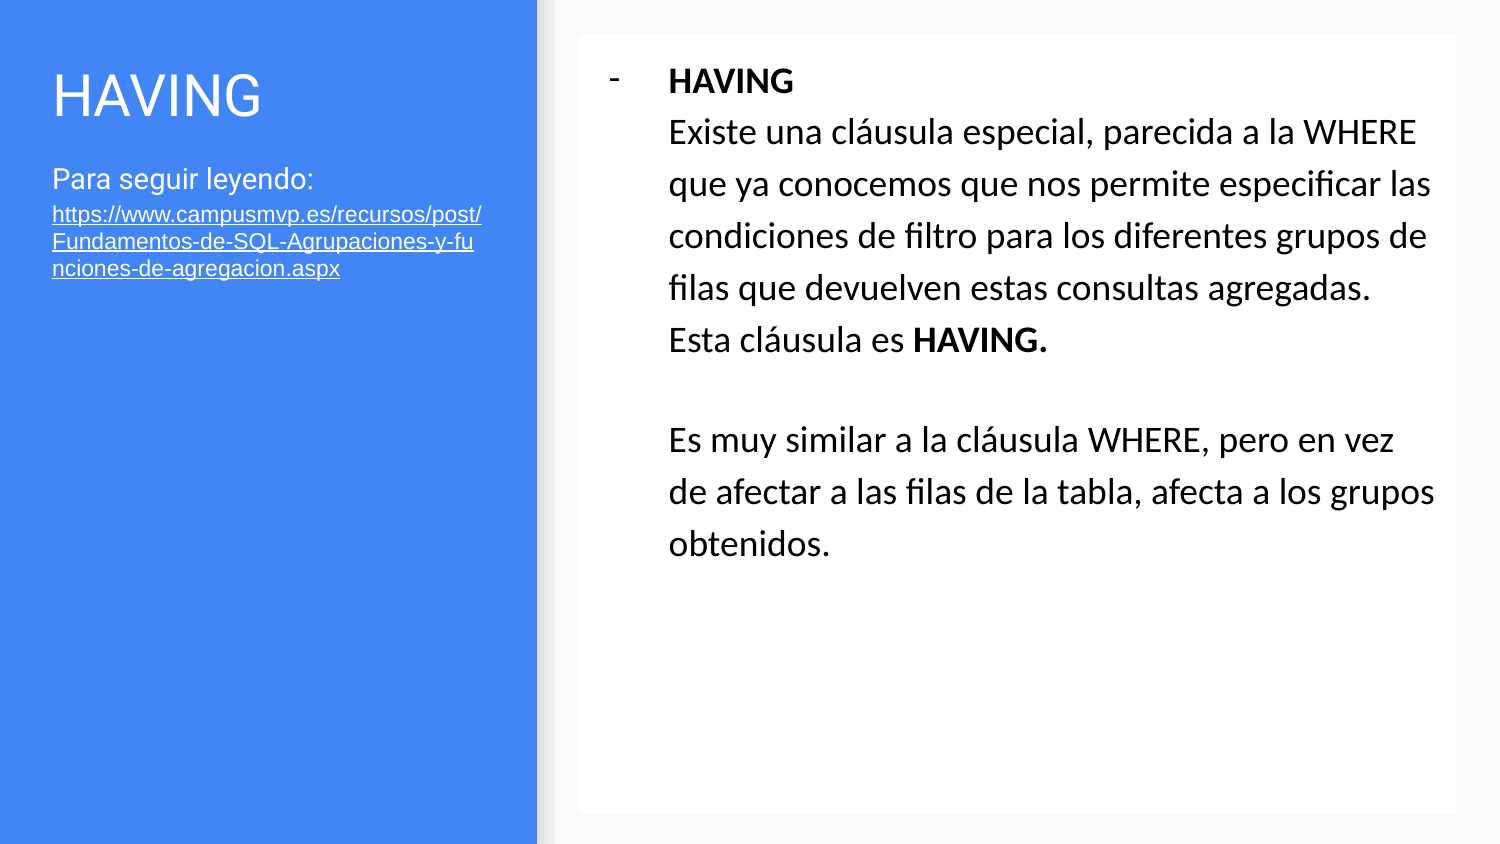

HAVING
Existe una cláusula especial, parecida a la WHERE que ya conocemos que nos permite especificar las condiciones de filtro para los diferentes grupos de filas que devuelven estas consultas agregadas. Esta cláusula es HAVING.
Es muy similar a la cláusula WHERE, pero en vez de afectar a las filas de la tabla, afecta a los grupos obtenidos.
# HAVING
Para seguir leyendo:
https://www.campusmvp.es/recursos/post/Fundamentos-de-SQL-Agrupaciones-y-funciones-de-agregacion.aspx